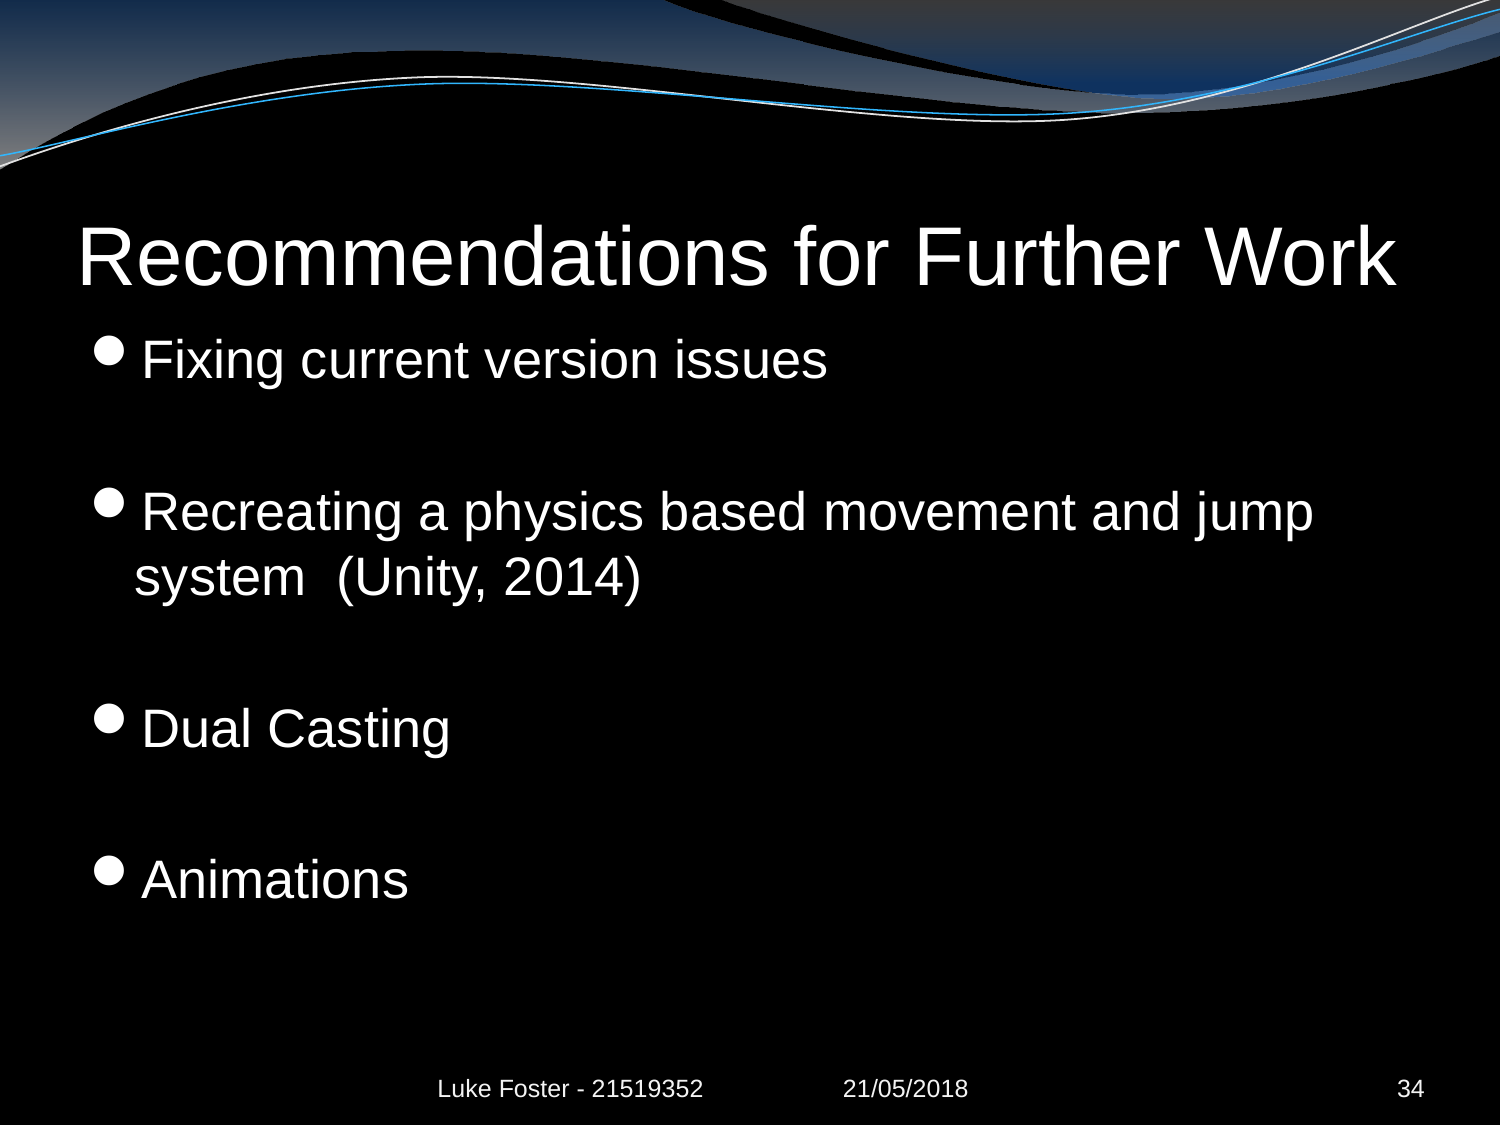

# Recommendations for Further Work
Fixing current version issues

Recreating a physics based movement and jump system  (Unity, 2014)

Dual Casting

Animations
Luke Foster - 21519352                    21/05/2018
34